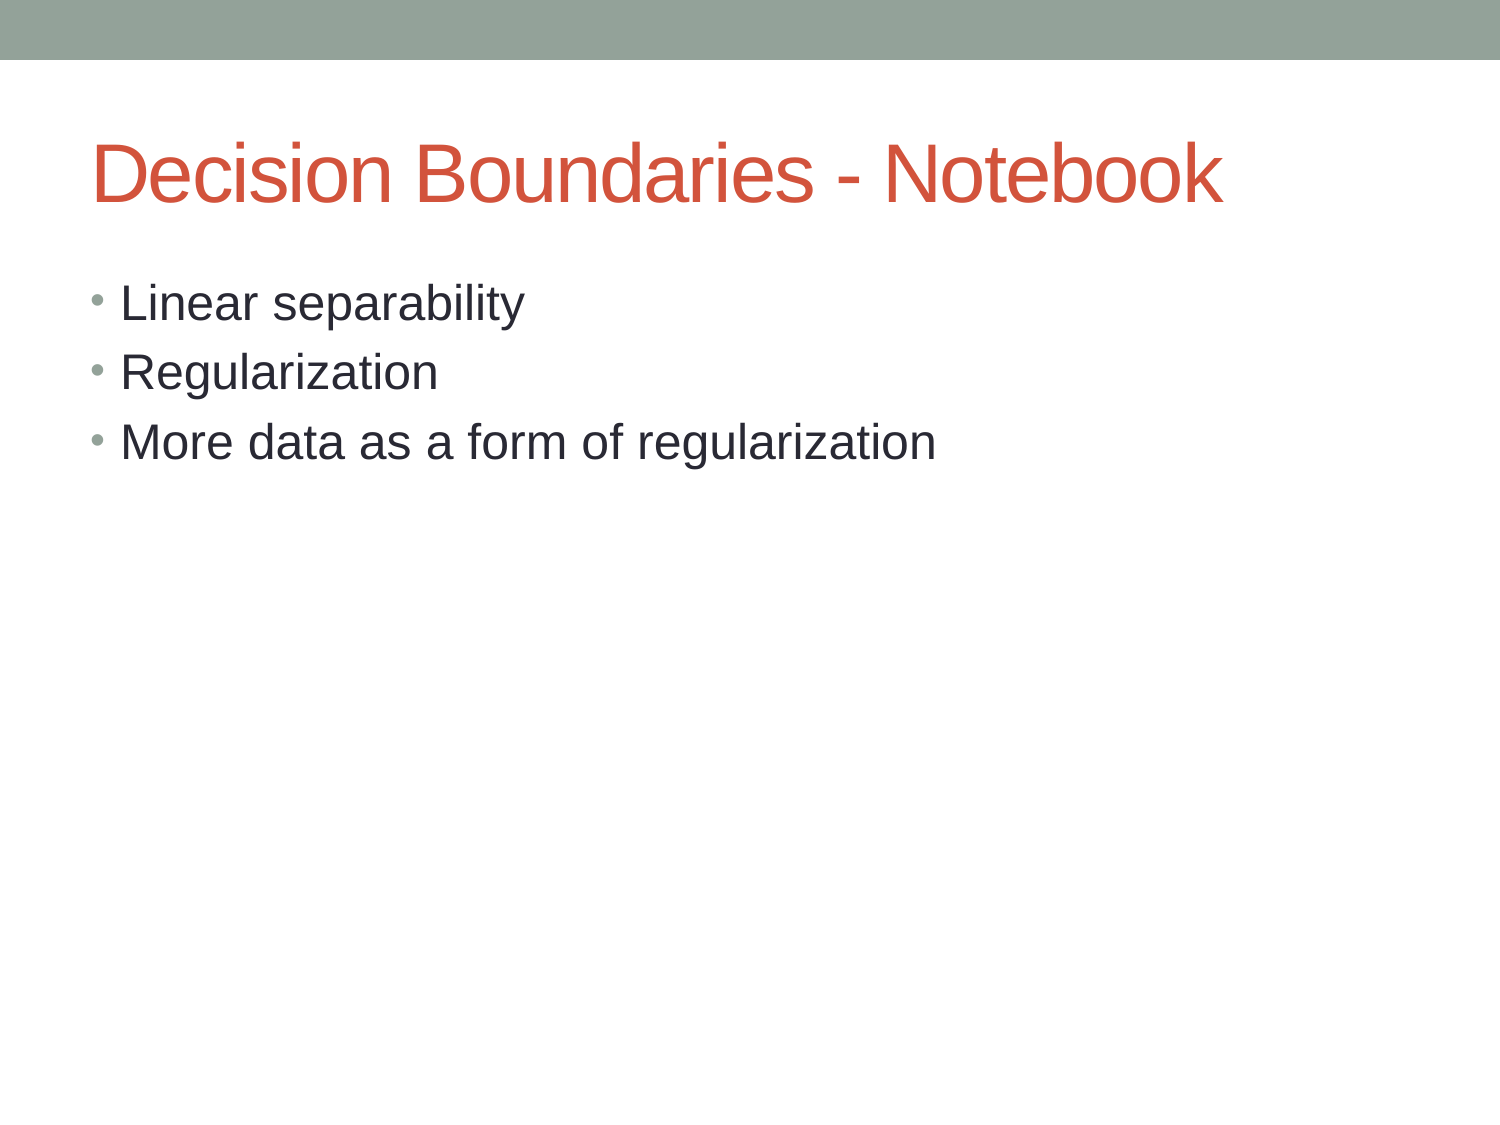

# Decision Boundaries - Notebook
Linear separability
Regularization
More data as a form of regularization